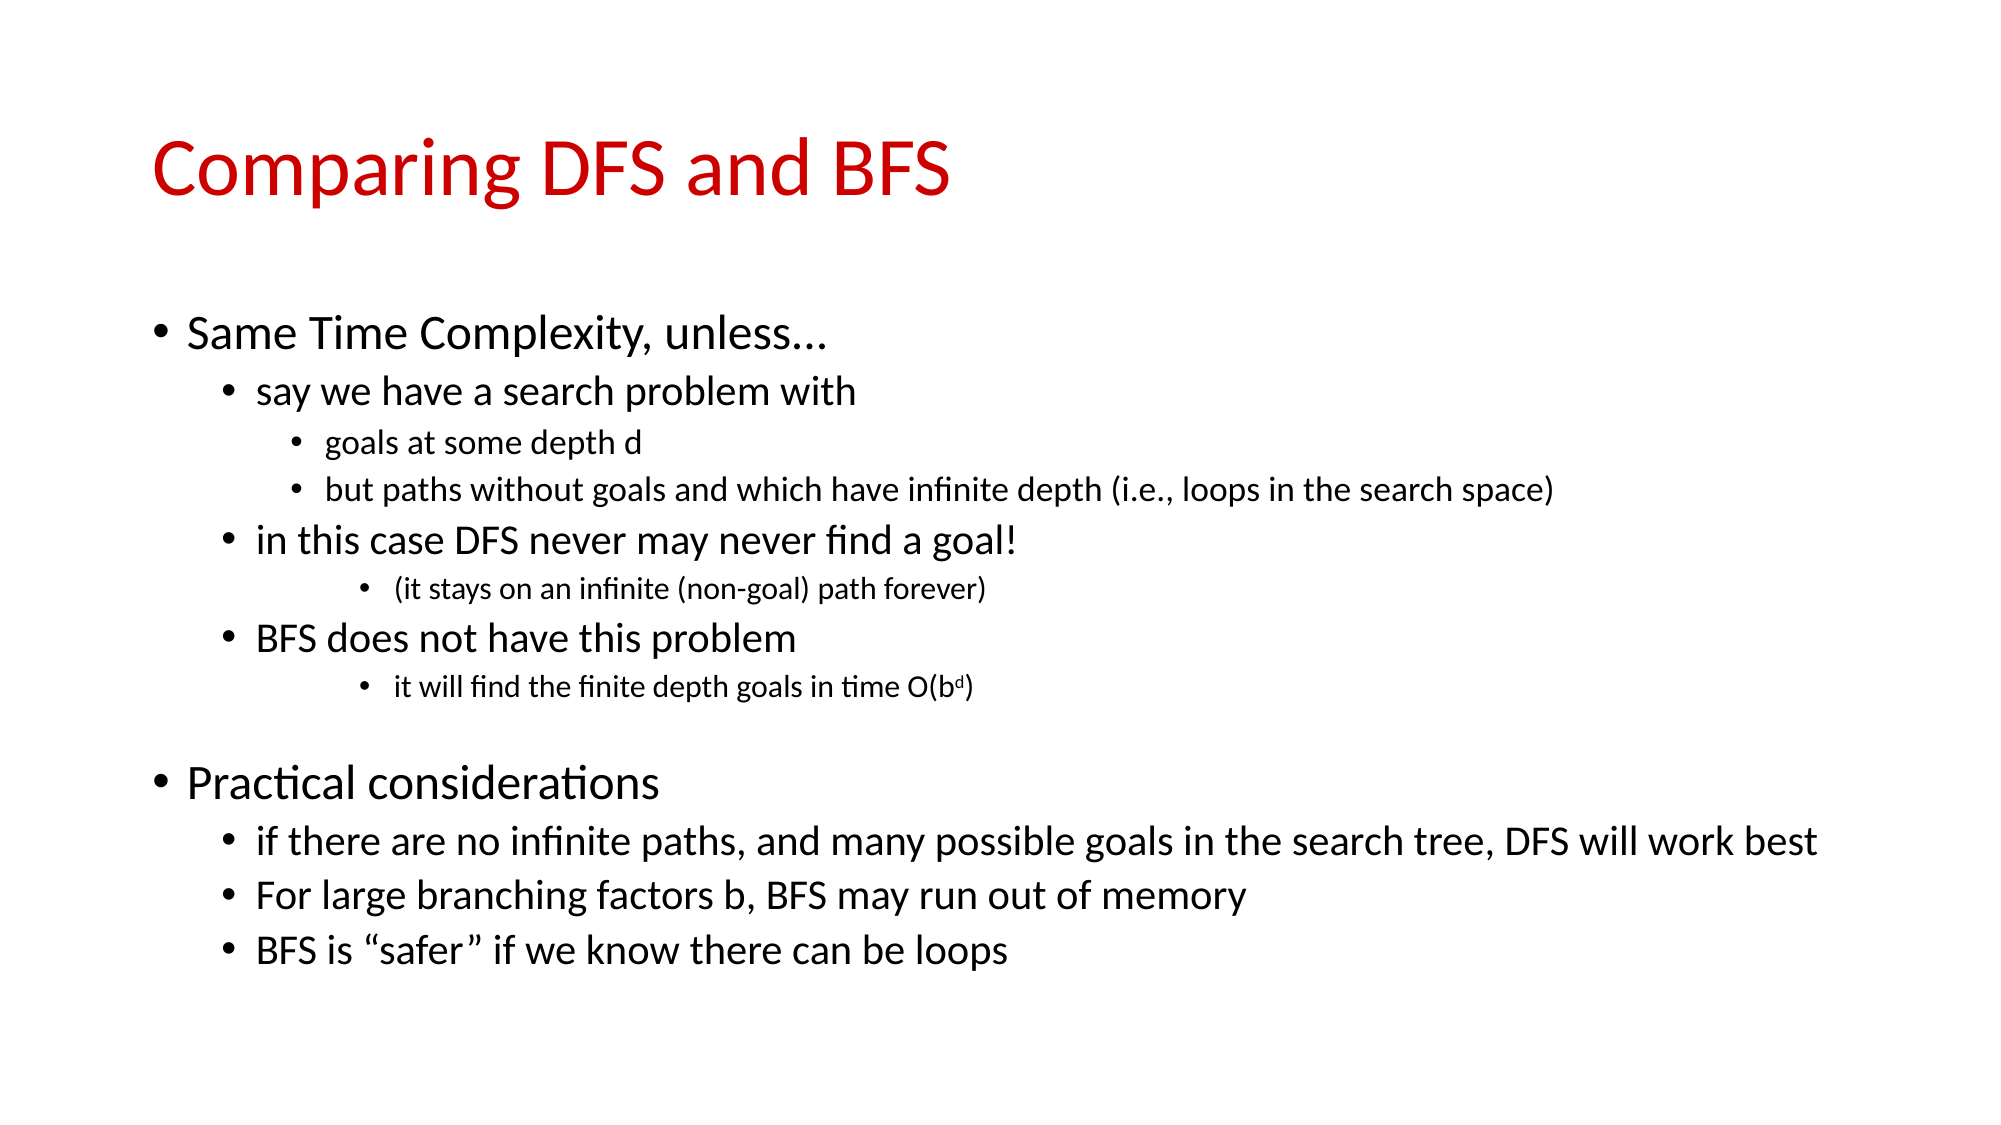

# Comparing DFS and BFS
Same Time Complexity, unless...
say we have a search problem with
goals at some depth d
but paths without goals and which have infinite depth (i.e., loops in the search space)
in this case DFS never may never find a goal!
(it stays on an infinite (non-goal) path forever)
BFS does not have this problem
it will find the finite depth goals in time O(bd)
Practical considerations
if there are no infinite paths, and many possible goals in the search tree, DFS will work best
For large branching factors b, BFS may run out of memory
BFS is “safer” if we know there can be loops